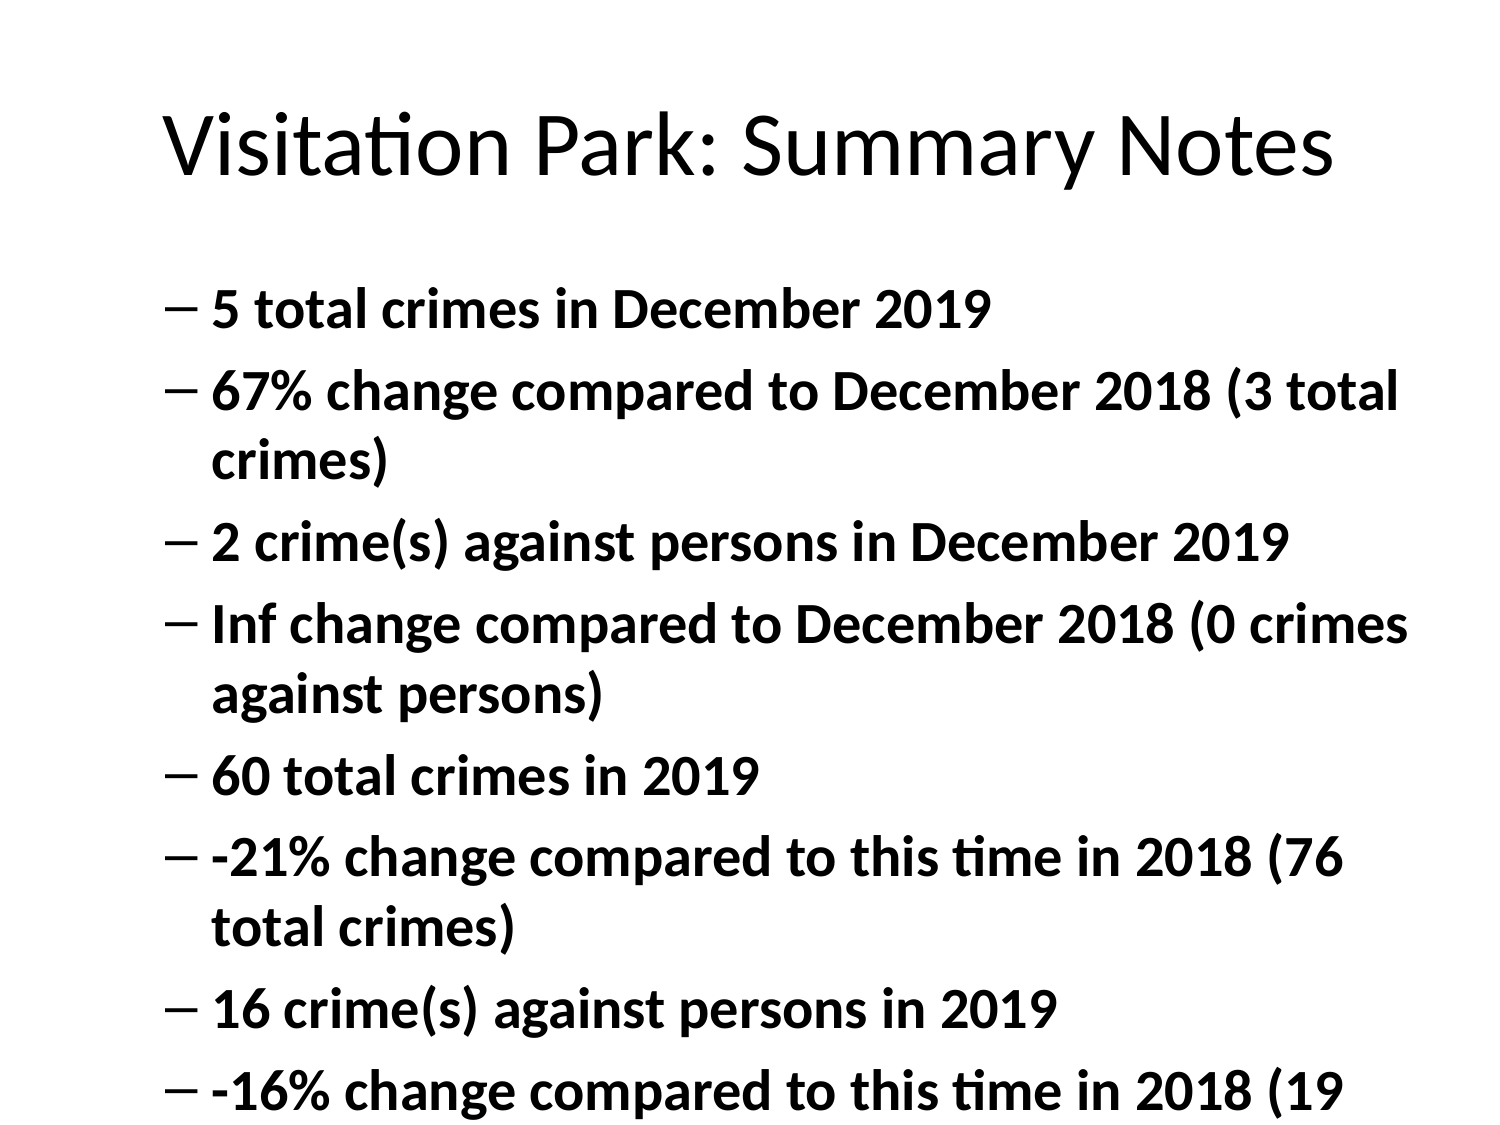

# Visitation Park: Summary Notes
5 total crimes in December 2019
67% change compared to December 2018 (3 total crimes)
2 crime(s) against persons in December 2019
Inf change compared to December 2018 (0 crimes against persons)
60 total crimes in 2019
-21% change compared to this time in 2018 (76 total crimes)
16 crime(s) against persons in 2019
-16% change compared to this time in 2018 (19 crimes against persons)